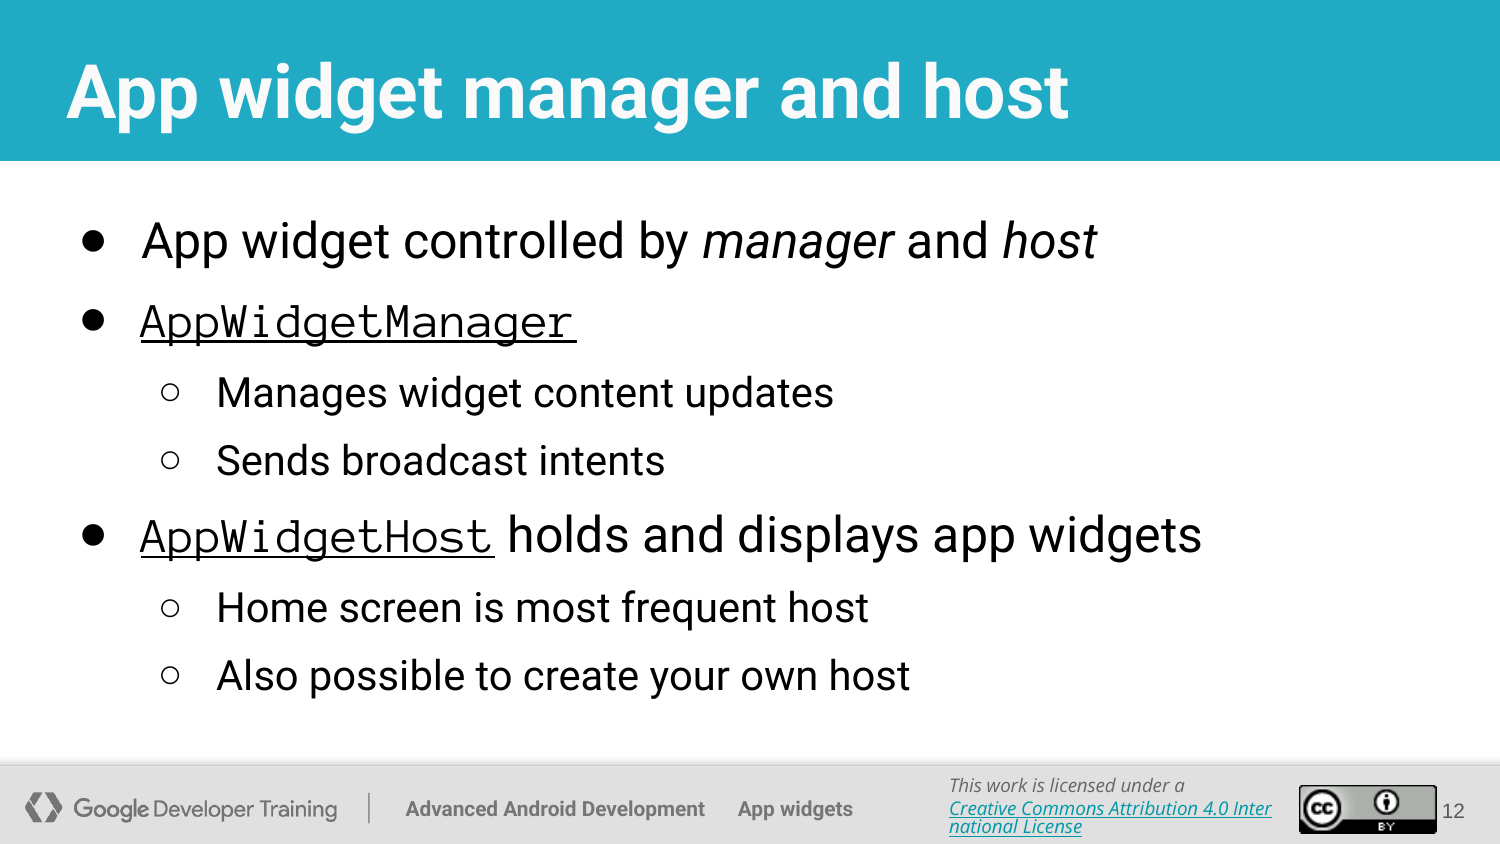

# App widget manager and host
App widget controlled by manager and host
AppWidgetManager
Manages widget content updates
Sends broadcast intents
AppWidgetHost holds and displays app widgets
Home screen is most frequent host
Also possible to create your own host

12